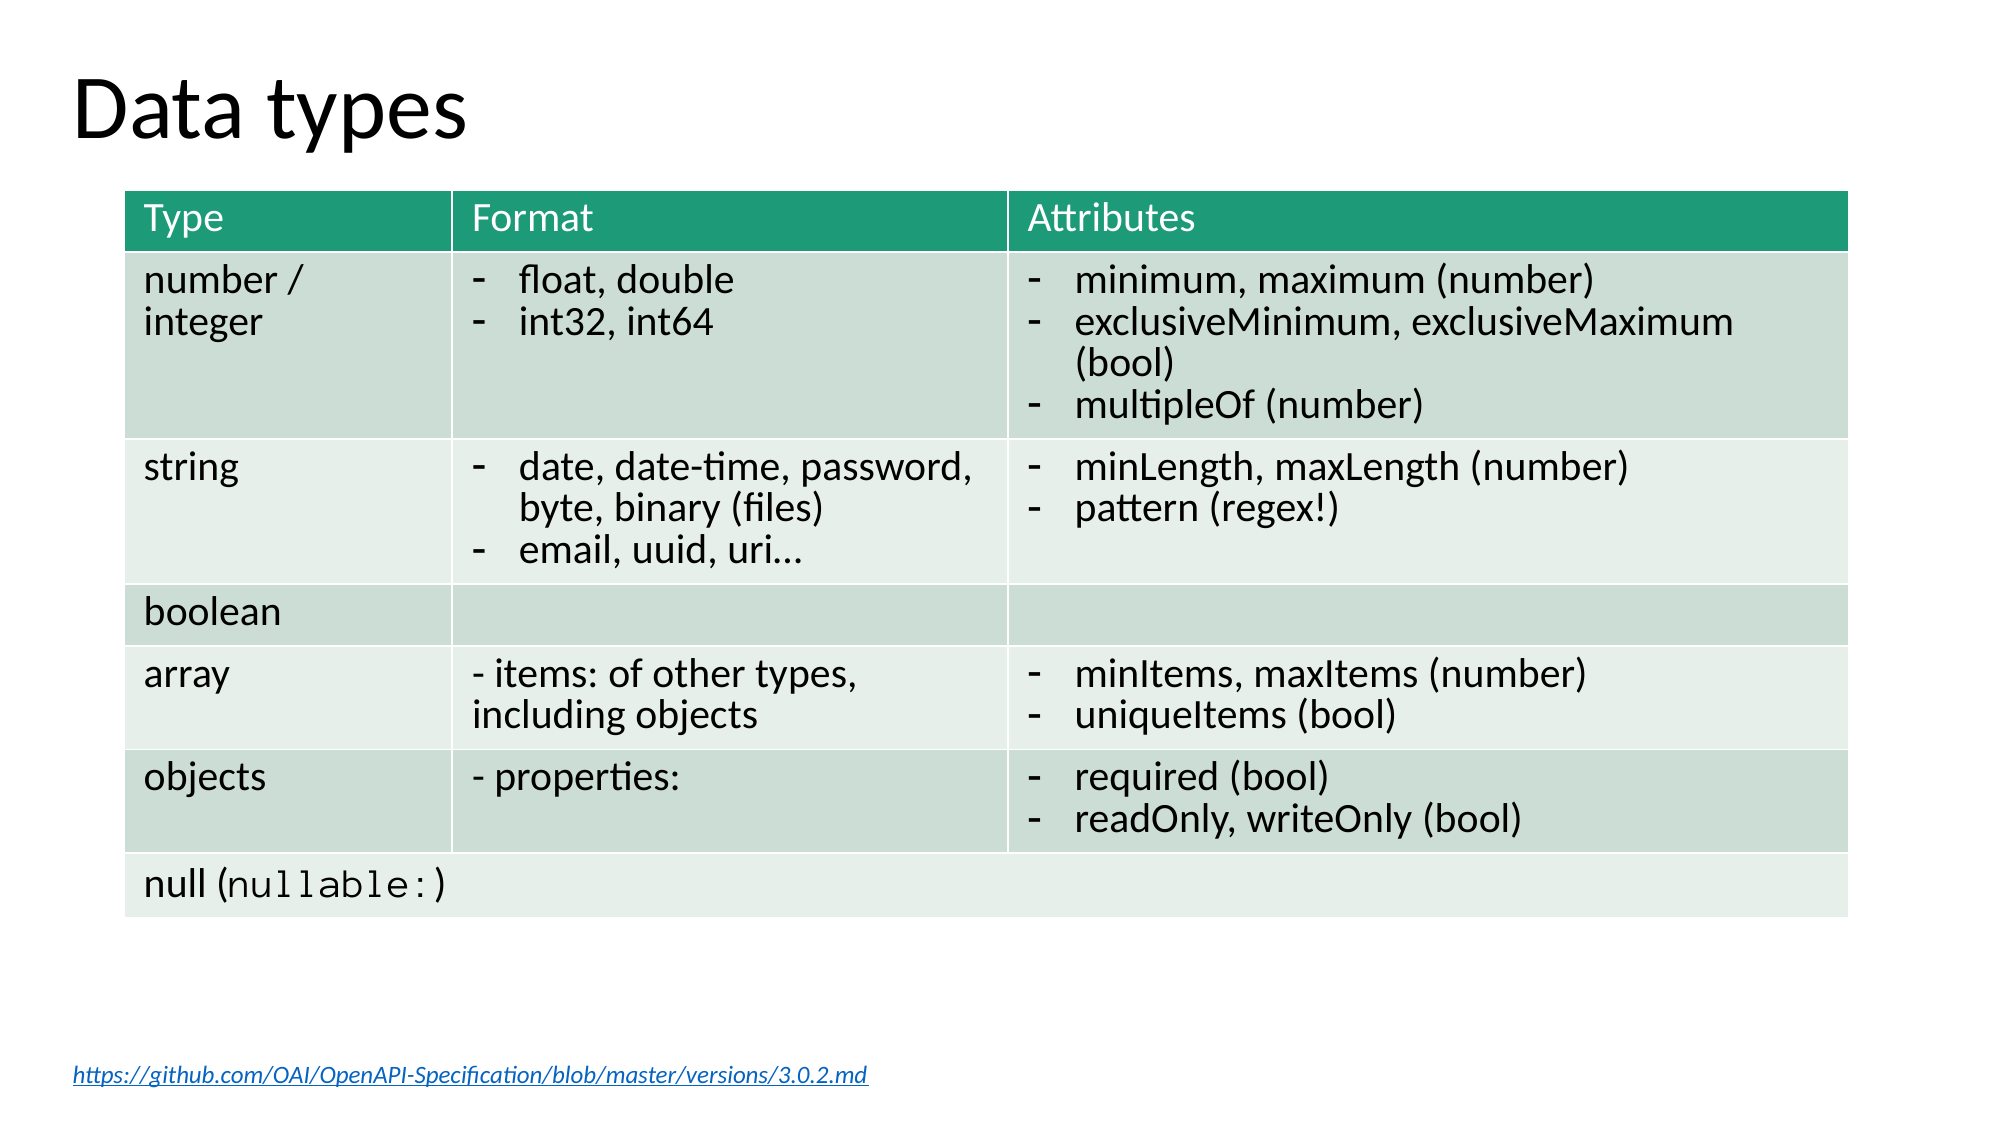

# Data types
| Type | Format | Attributes |
| --- | --- | --- |
| number / integer | float, double int32, int64 | minimum, maximum (number) exclusiveMinimum, exclusiveMaximum (bool) multipleOf (number) |
| string | date, date-time, password, byte, binary (files) email, uuid, uri… | minLength, maxLength (number) pattern (regex!) |
| boolean |  |  |
| array | - items: of other types, including objects | minItems, maxItems (number) uniqueItems (bool) |
| objects | - properties: | required (bool) readOnly, writeOnly (bool) |
| null (nullable:) |  |  |
https://github.com/OAI/OpenAPI-Specification/blob/master/versions/3.0.2.md